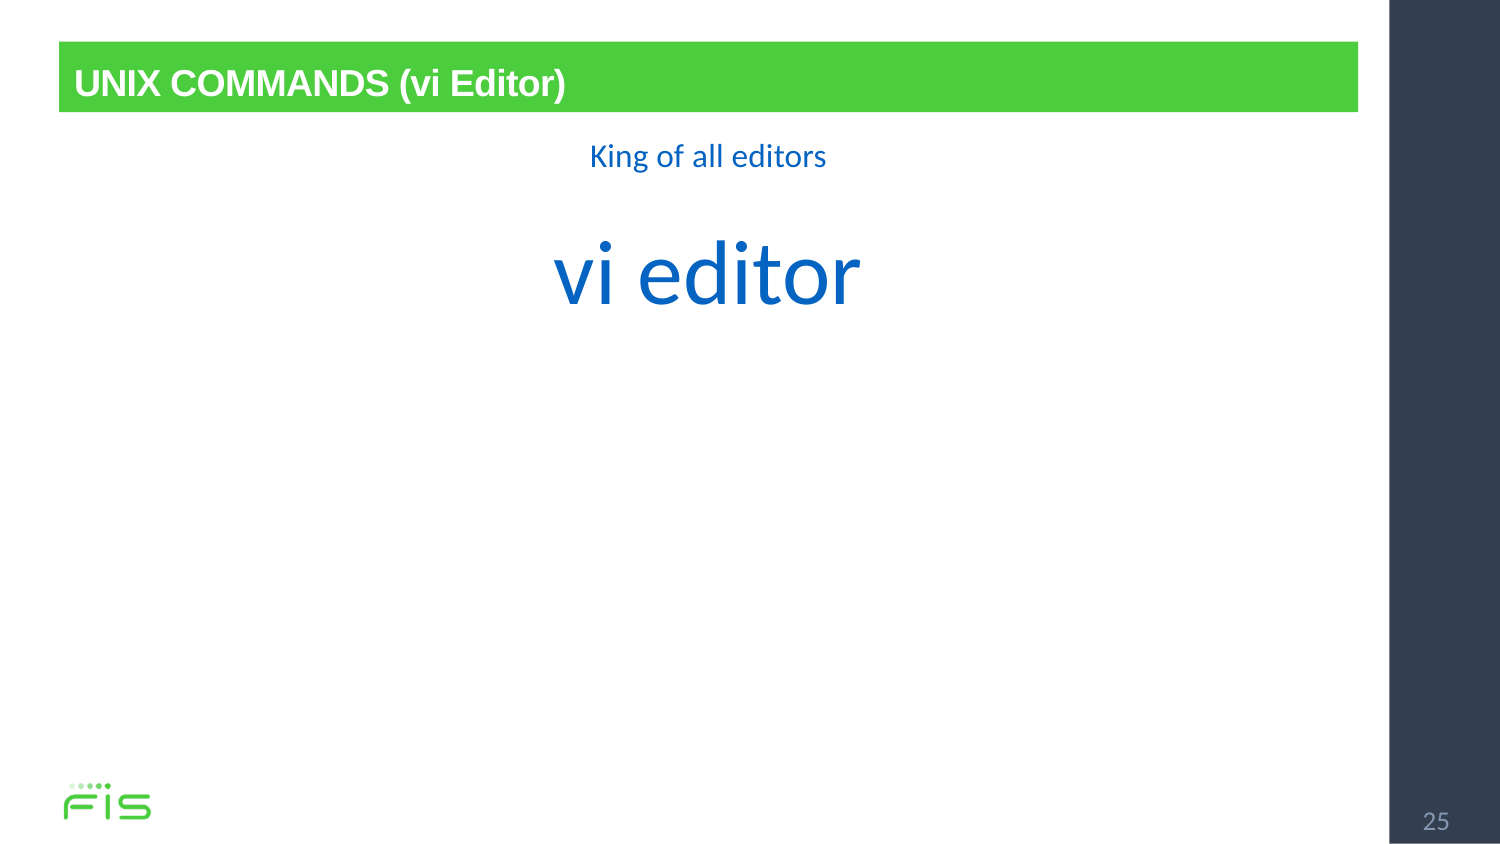

# UNIX COMMANDS (vi Editor)
King of all editors
vi editor
25